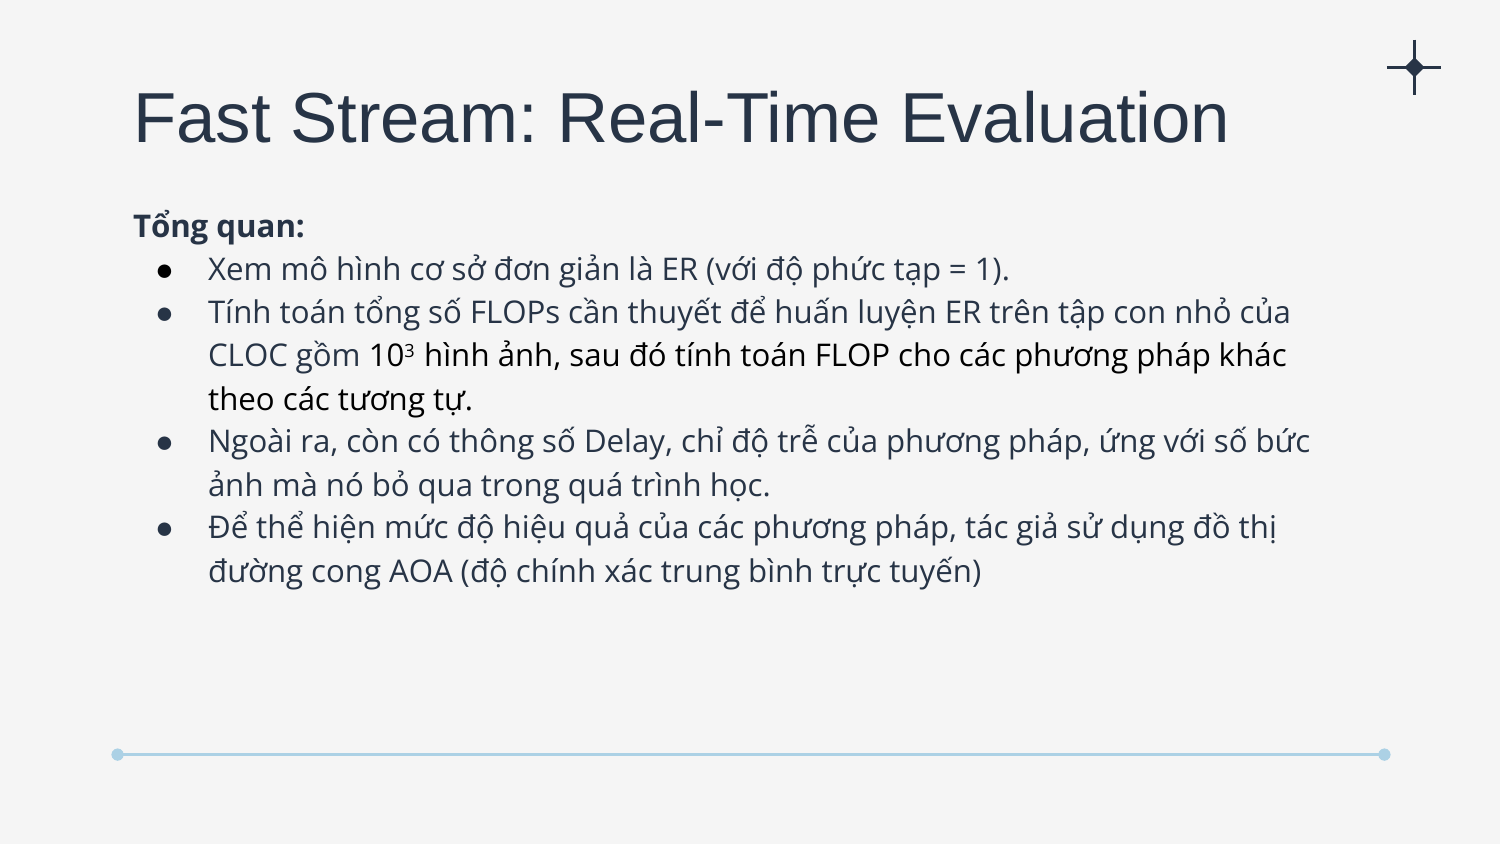

# Fast Stream: Real-Time Evaluation
Tổng quan:
Xem mô hình cơ sở đơn giản là ER (với độ phức tạp = 1).
Tính toán tổng số FLOPs cần thuyết để huấn luyện ER trên tập con nhỏ của CLOC gồm 103  hình ảnh, sau đó tính toán FLOP cho các phương pháp khác theo các tương tự.
Ngoài ra, còn có thông số Delay, chỉ độ trễ của phương pháp, ứng với số bức ảnh mà nó bỏ qua trong quá trình học.
Để thể hiện mức độ hiệu quả của các phương pháp, tác giả sử dụng đồ thị đường cong AOA (độ chính xác trung bình trực tuyến)